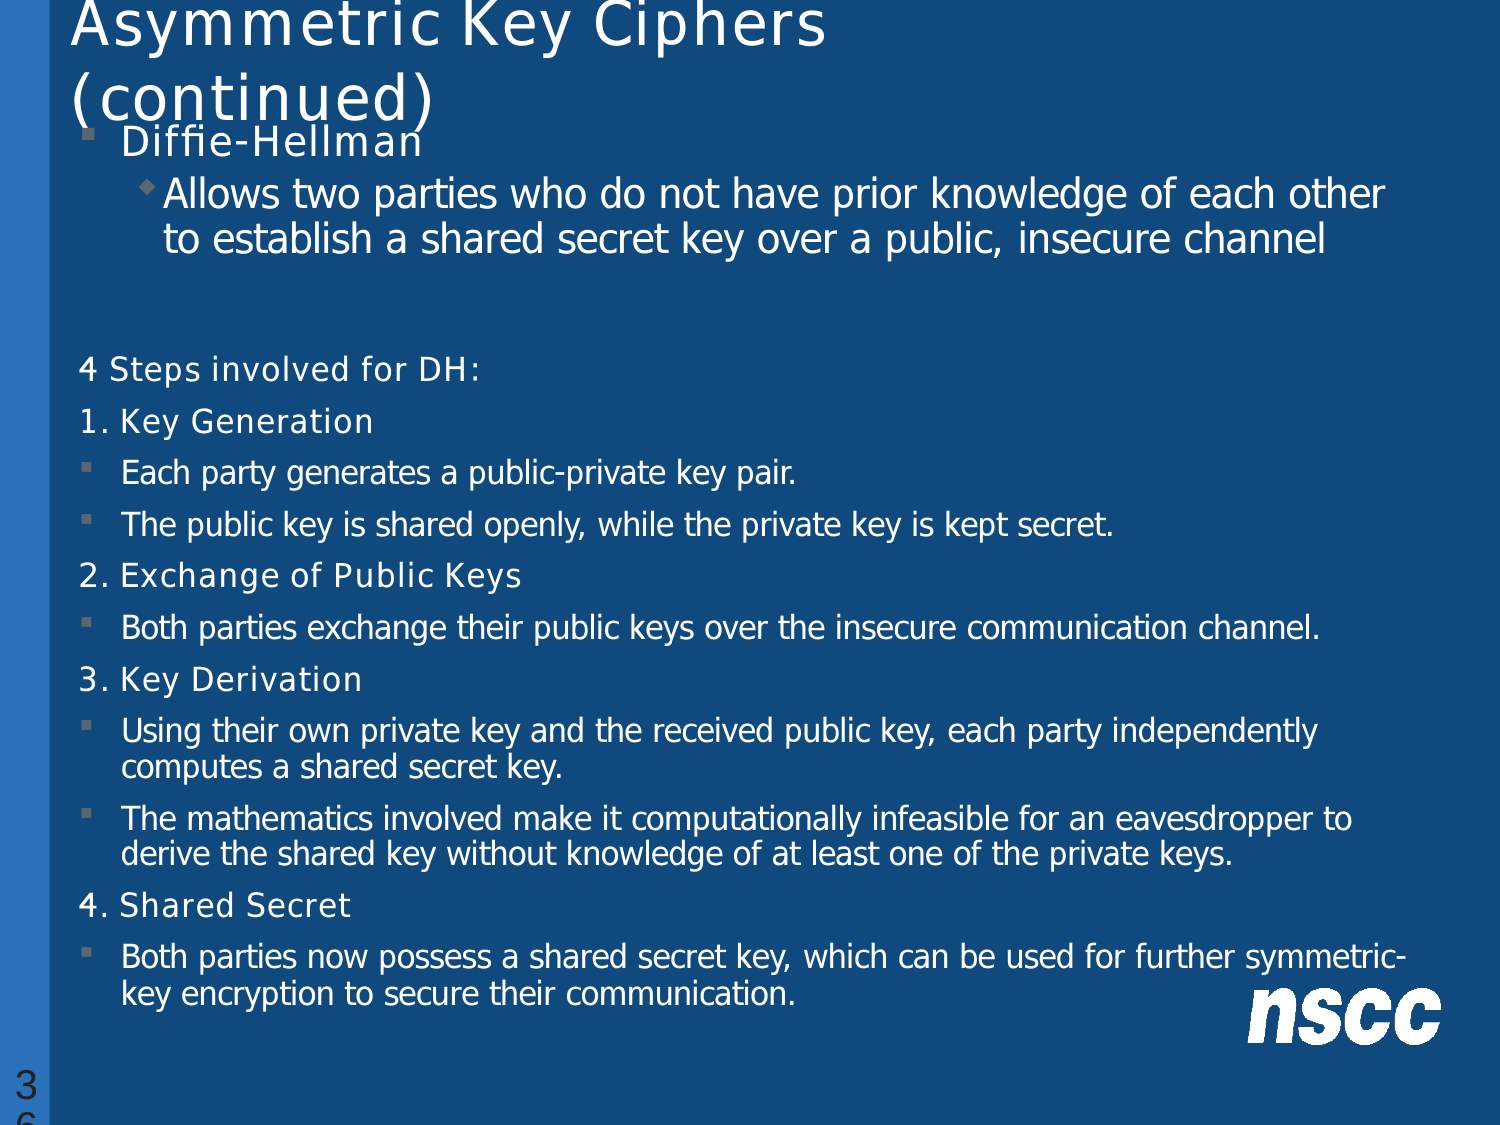

# Asymmetric Key Ciphers (continued)
Diffie-Hellman
Allows two parties who do not have prior knowledge of each other to establish a shared secret key over a public, insecure channel

4 Steps involved for DH:
1. Key Generation
Each party generates a public-private key pair.
The public key is shared openly, while the private key is kept secret.
2. Exchange of Public Keys
Both parties exchange their public keys over the insecure communication channel.
3. Key Derivation
Using their own private key and the received public key, each party independently computes a shared secret key.
The mathematics involved make it computationally infeasible for an eavesdropper to derive the shared key without knowledge of at least one of the private keys.
4. Shared Secret
Both parties now possess a shared secret key, which can be used for further symmetric-key encryption to secure their communication.

36